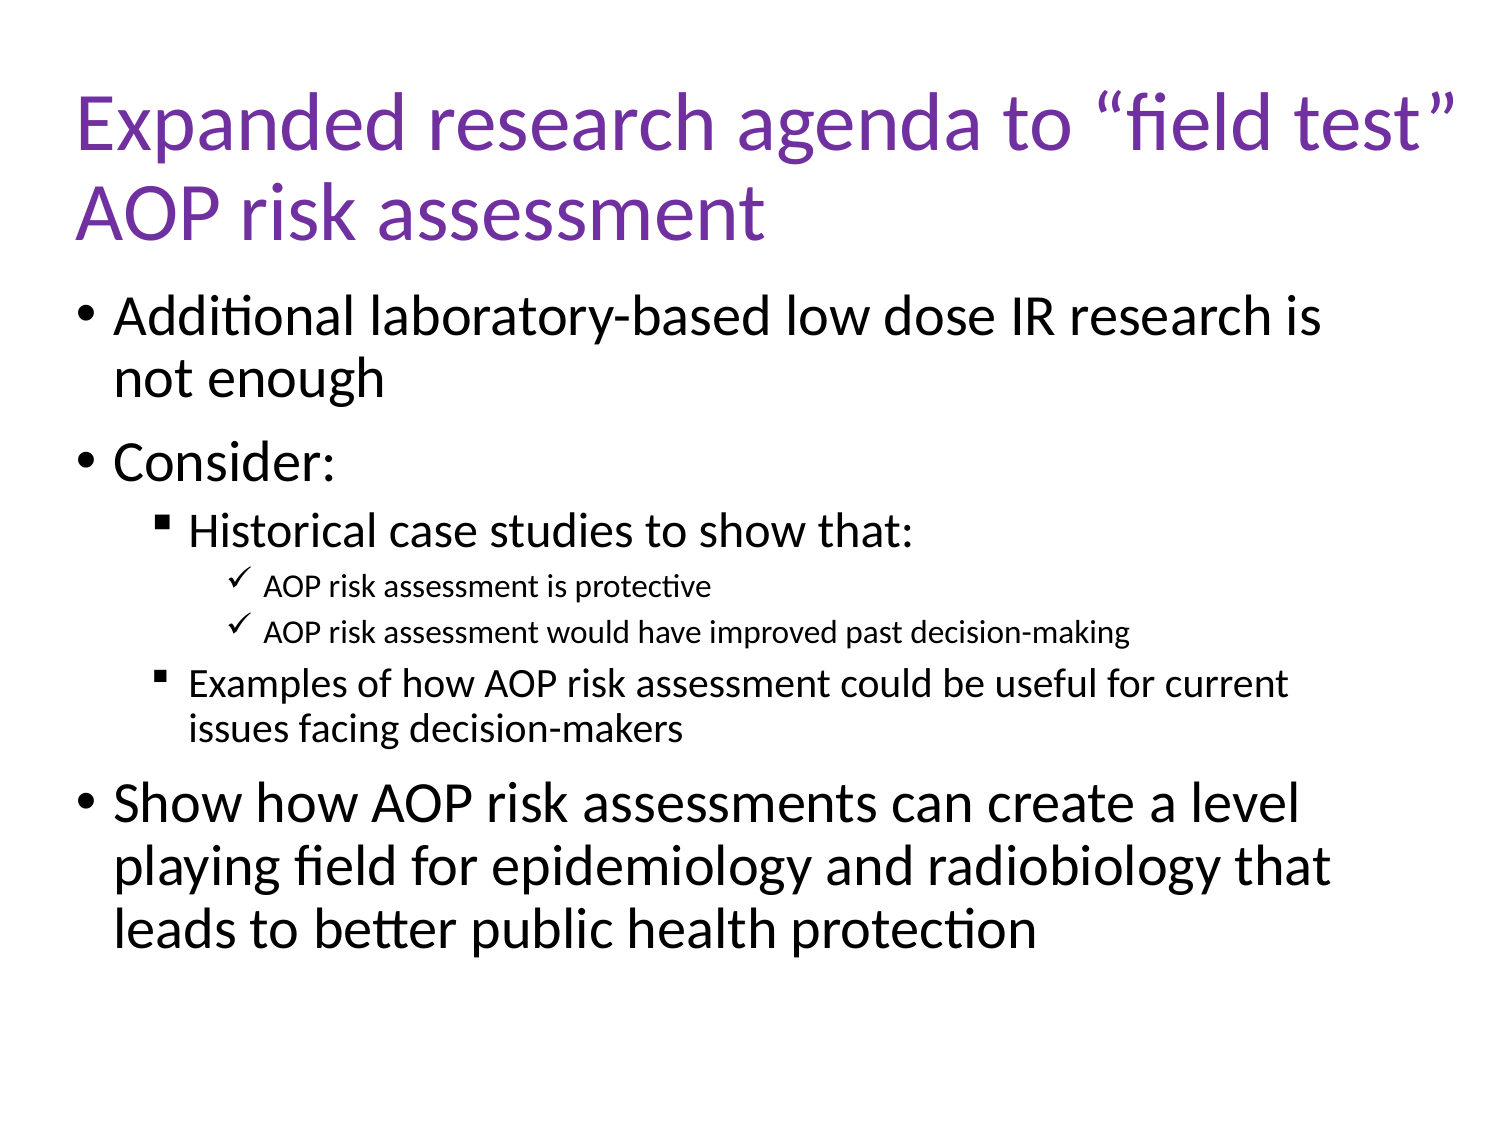

# Expanded research agenda to “field test” AOP risk assessment
Additional laboratory-based low dose IR research is not enough
Consider:
Historical case studies to show that:
AOP risk assessment is protective
AOP risk assessment would have improved past decision-making
Examples of how AOP risk assessment could be useful for current issues facing decision-makers
Show how AOP risk assessments can create a level playing field for epidemiology and radiobiology that leads to better public health protection